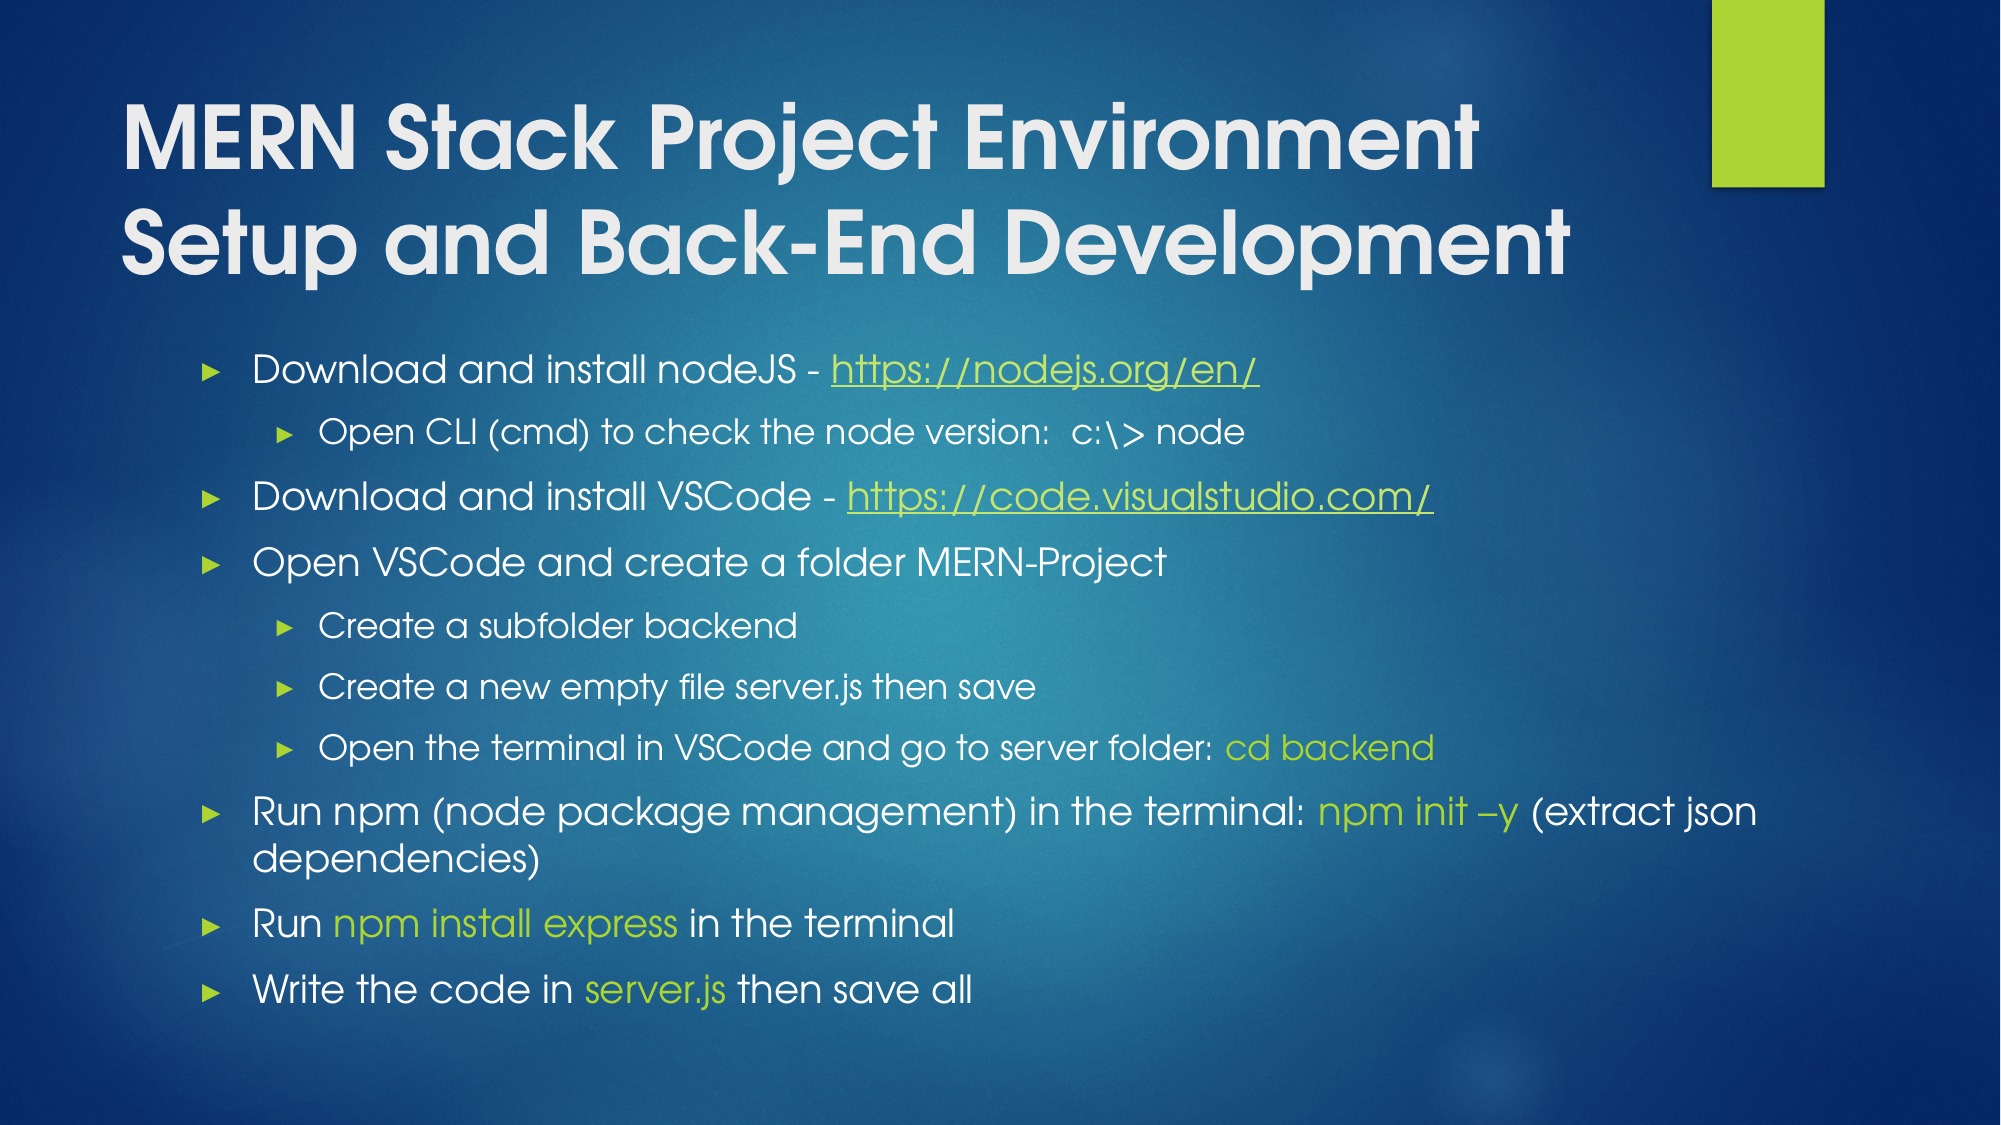

# MERN Stack Project Environment Setup and Back-End Development
Download and install nodeJS - https://nodejs.org/en/
Open CLI (cmd) to check the node version:  c:\> node
Download and install VSCode - https://code.visualstudio.com/
Open VSCode and create a folder MERN-Project
Create a subfolder backend
Create a new empty file server.js then save
Open the terminal in VSCode and go to server folder: cd backend
Run npm (node package management) in the terminal: npm init –y (extract json dependencies)
Run npm install express in the terminal
Write the code in server.js then save all